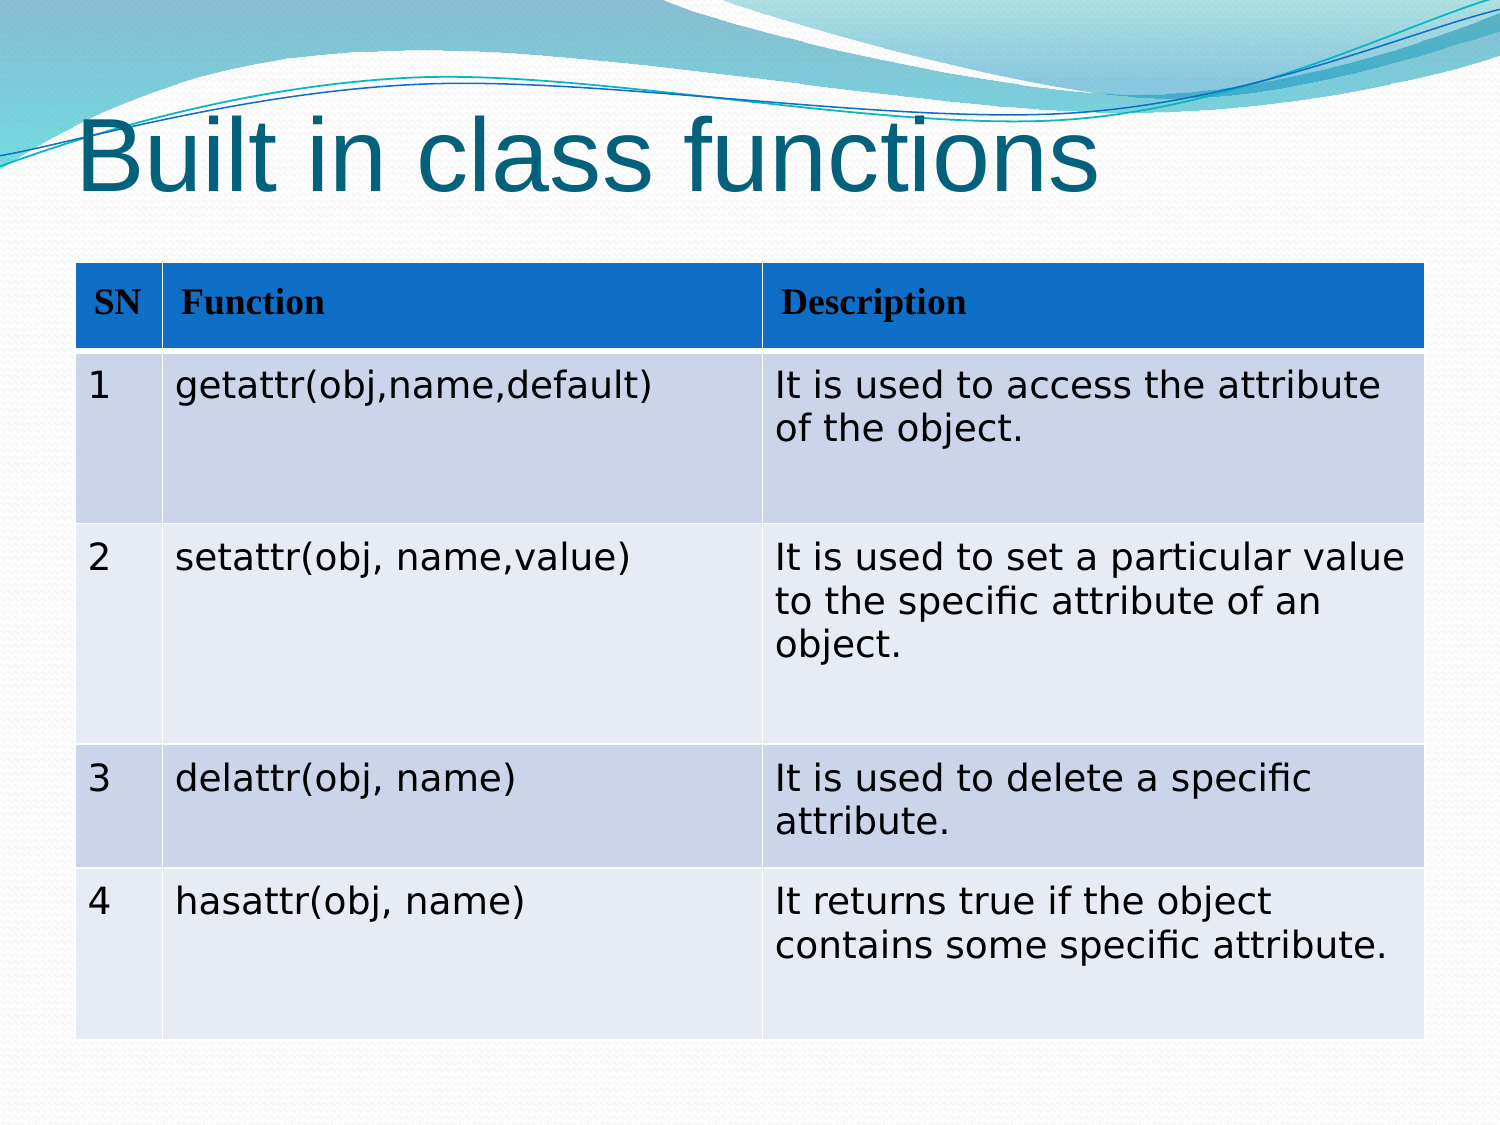

# Built in class functions
| SN | Function | Description |
| --- | --- | --- |
| 1 | getattr(obj,name,default) | It is used to access the attribute of the object. |
| 2 | setattr(obj, name,value) | It is used to set a particular value to the specific attribute of an object. |
| 3 | delattr(obj, name) | It is used to delete a specific attribute. |
| 4 | hasattr(obj, name) | It returns true if the object contains some specific attribute. |